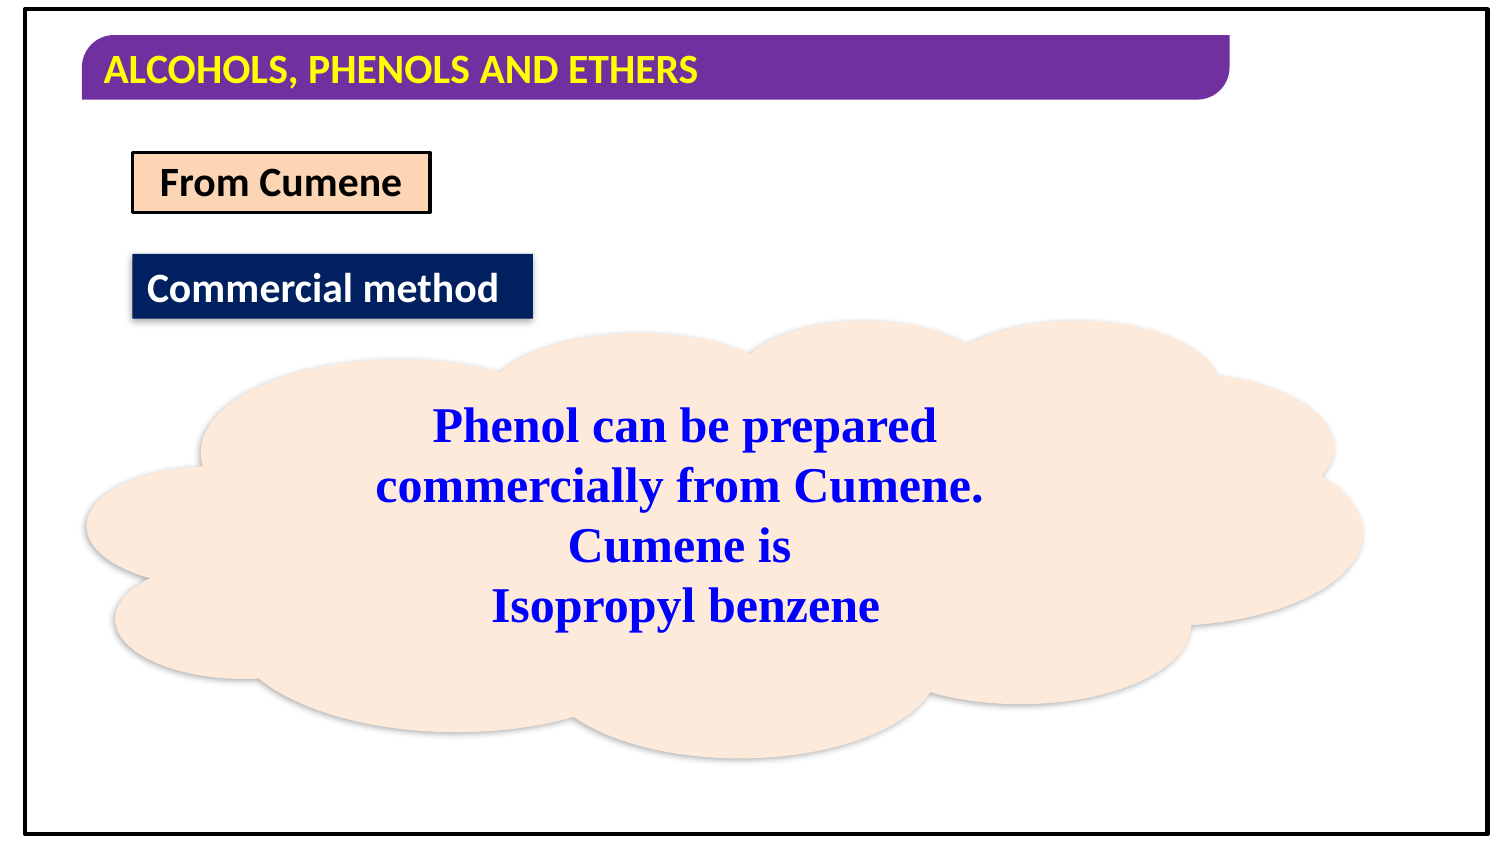

From Cumene

Commercial method
 Phenol can be prepared commercially from Cumene.
Cumene is
 Isopropyl benzene